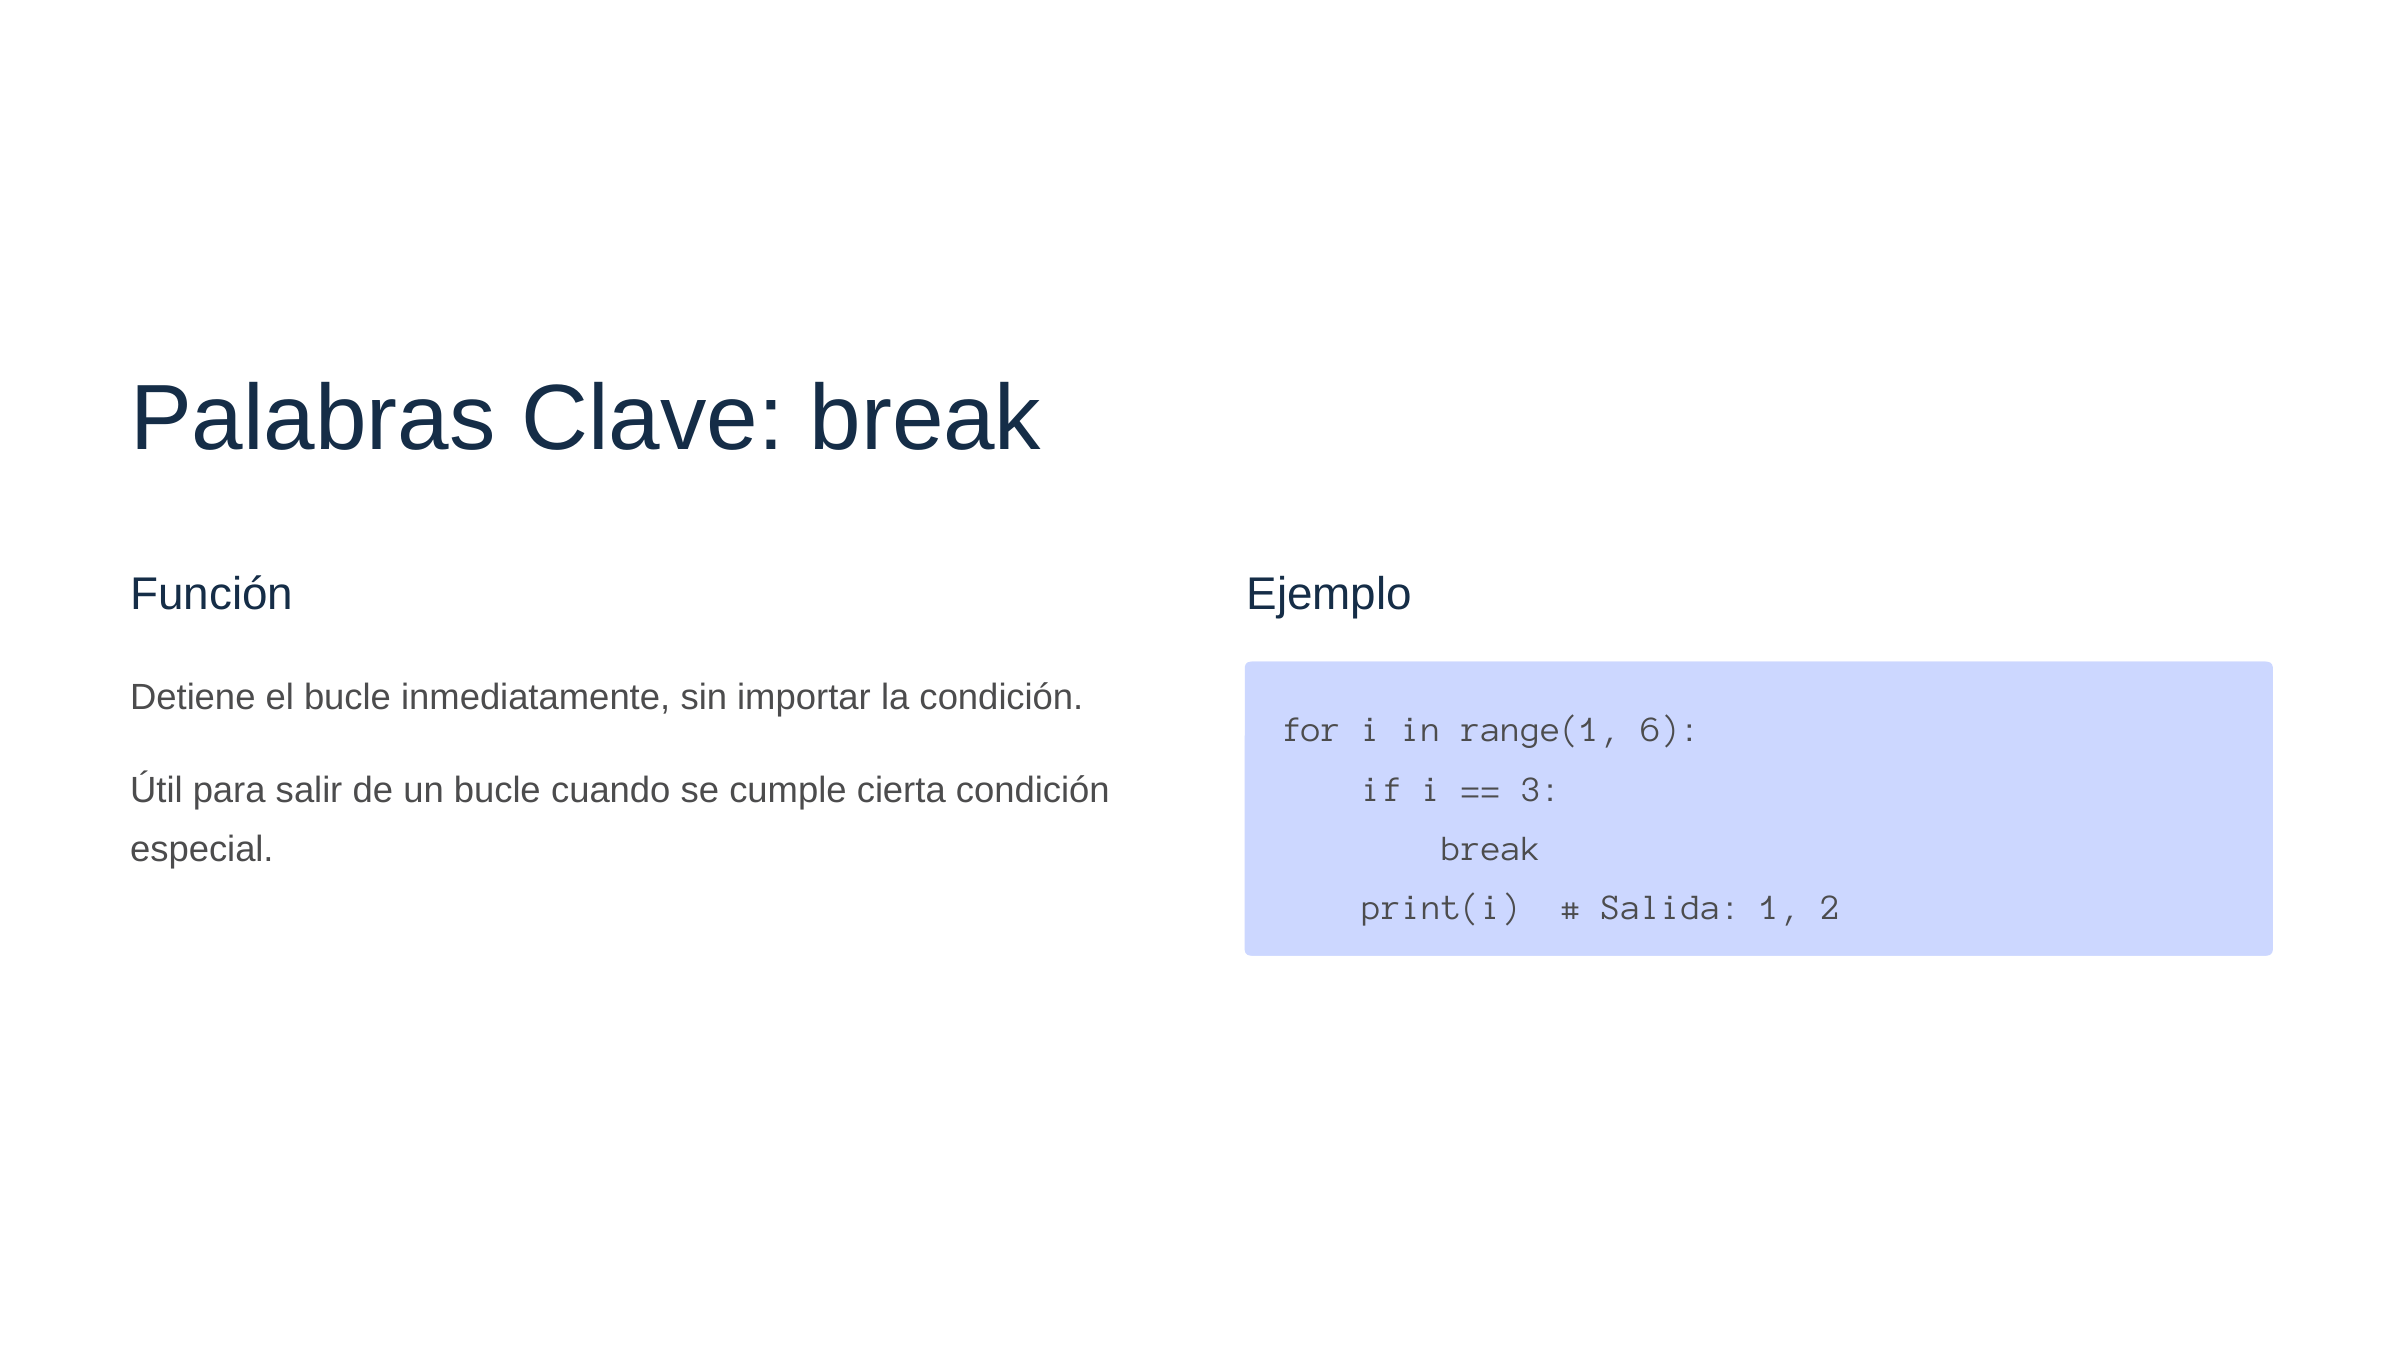

Palabras Clave: break
Función
Ejemplo
Detiene el bucle inmediatamente, sin importar la condición.

for i in range(1, 6):
    if i == 3:
        break
    print(i)  # Salida: 1, 2
Útil para salir de un bucle cuando se cumple cierta condición especial.